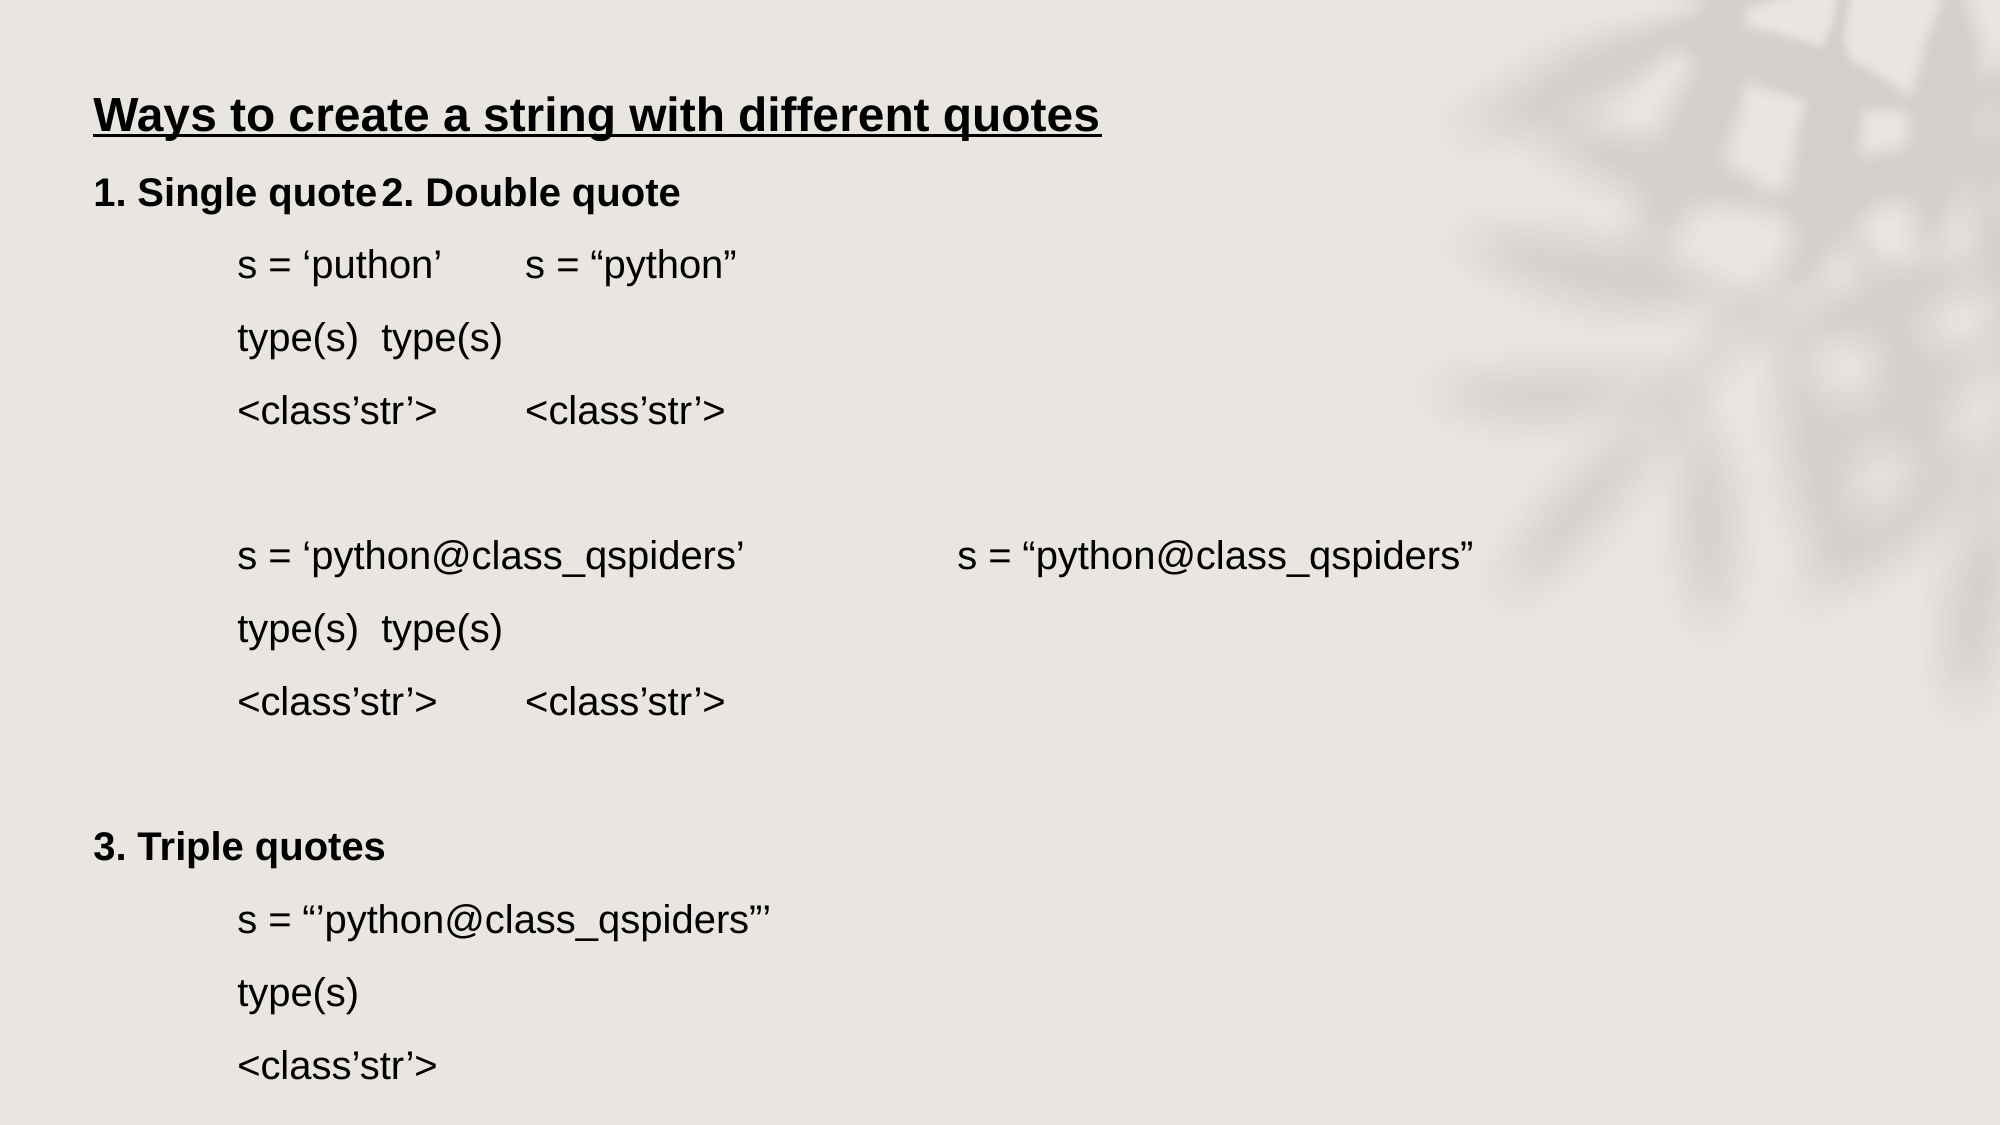

Ways to create a string with different quotes
1. Single quote					2. Double quote
	s = ‘puthon’					s = “python”
	type(s)						type(s)
	<class’str’>					<class’str’>

	s = ‘python@class_qspiders’		s = “python@class_qspiders”
	type(s)					type(s)
	<class’str’>				<class’str’>

3. Triple quotes
	s = “’python@class_qspiders”’
	type(s)
	<class’str’>